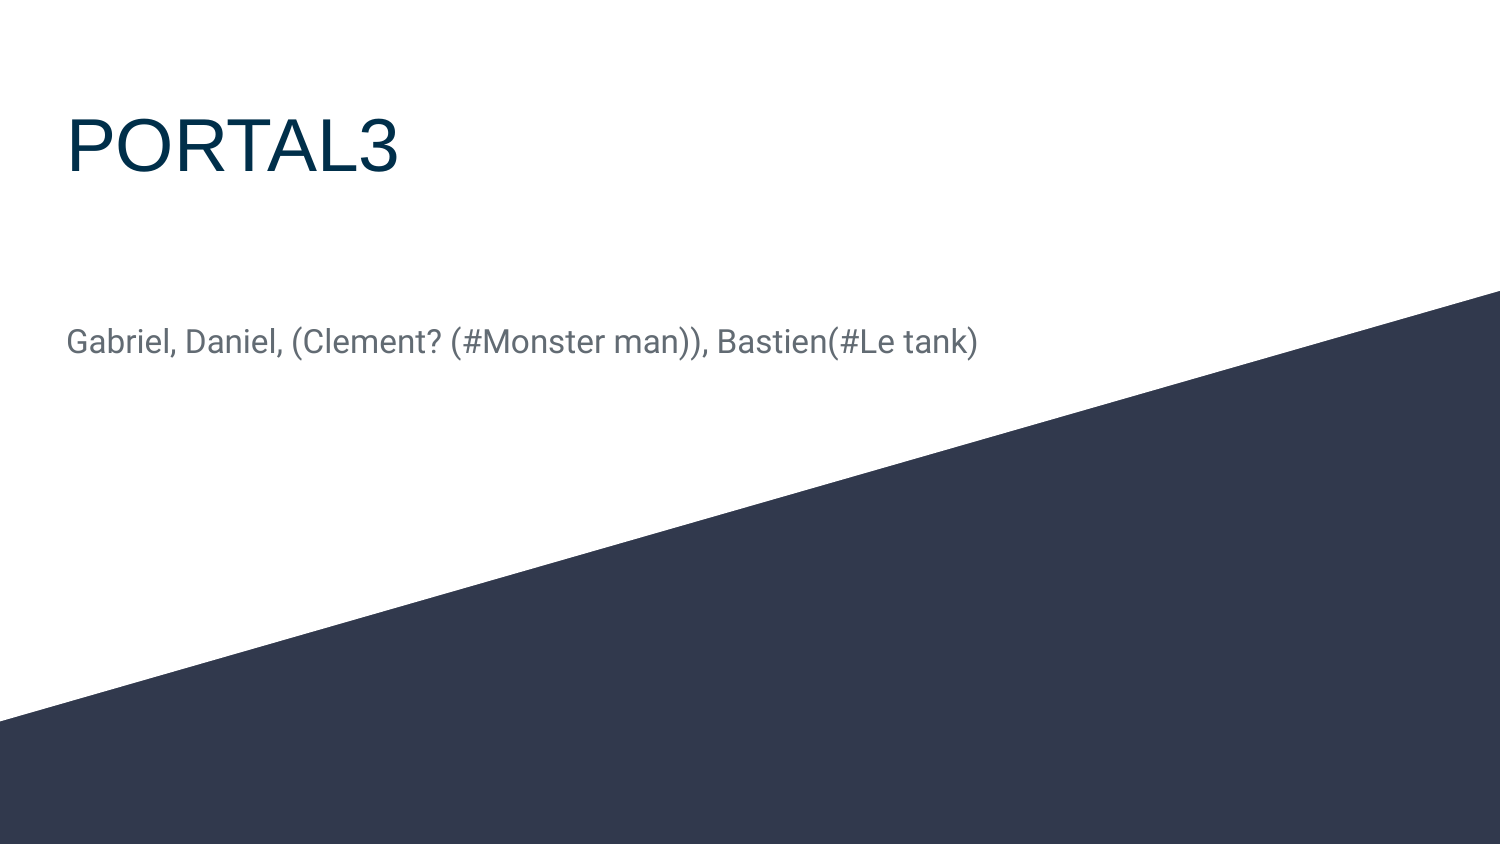

# PORTAL3
Gabriel, Daniel, (Clement? (#Monster man)), Bastien(#Le tank)